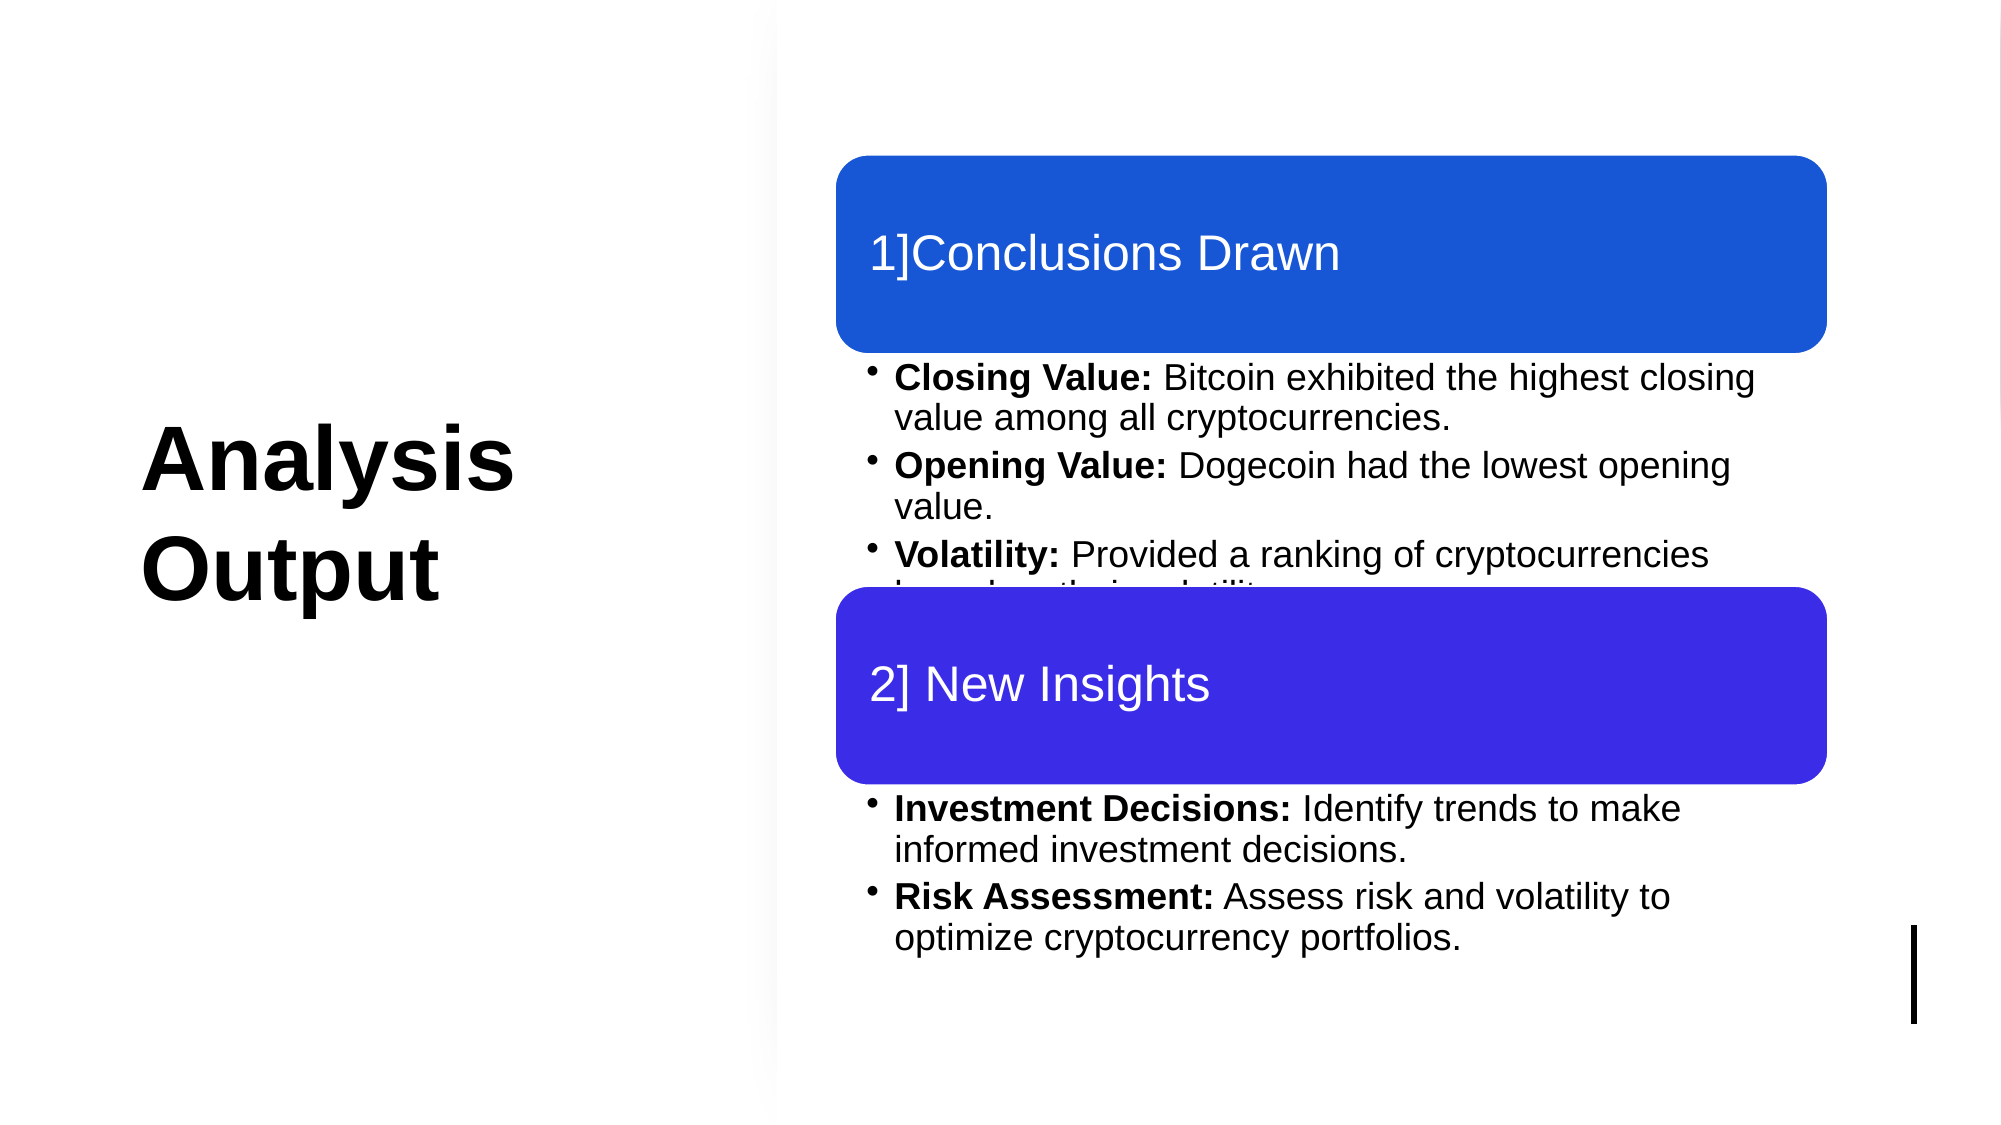

1]Conclusions Drawn
Closing Value: Bitcoin exhibited the highest closing value among all cryptocurrencies.
Opening Value: Dogecoin had the lowest opening value.
Volatility: Provided a ranking of cryptocurrencies based on their volatility.
2] New Insights
Investment Decisions: Identify trends to make informed investment decisions.
Risk Assessment: Assess risk and volatility to optimize cryptocurrency portfolios.
# Analysis Output